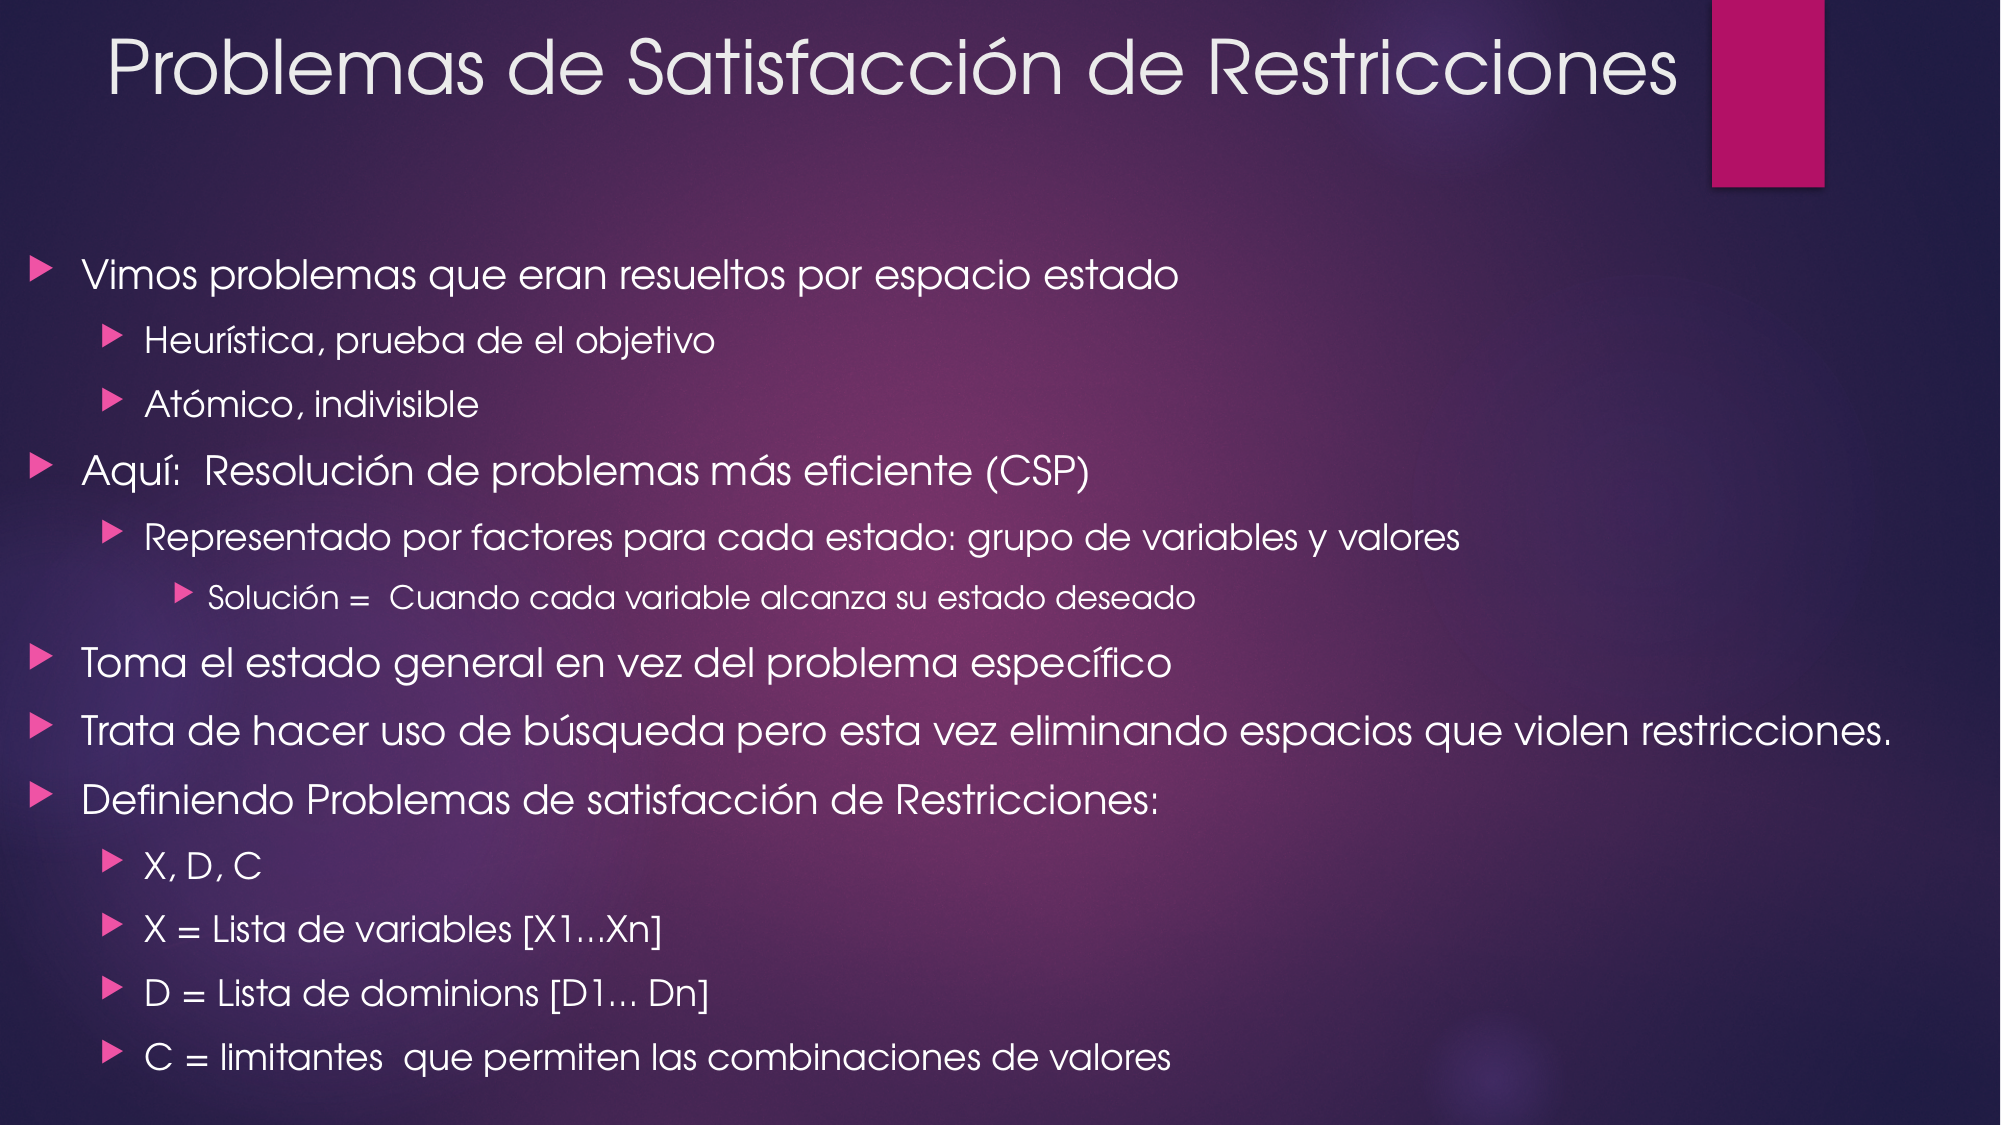

# Problemas de Satisfacción de Restricciones
Vimos problemas que eran resueltos por espacio estado
Heurística, prueba de el objetivo
Atómico, indivisible
Aquí:  Resolución de problemas más eficiente (CSP)
Representado por factores para cada estado: grupo de variables y valores
Solución =  Cuando cada variable alcanza su estado deseado
Toma el estado general en vez del problema específico
Trata de hacer uso de búsqueda pero esta vez eliminando espacios que violen restricciones.
Definiendo Problemas de satisfacción de Restricciones:
X, D, C
X = Lista de variables [X1…Xn]
D = Lista de dominions [D1… Dn]
C = limitantes  que permiten las combinaciones de valores